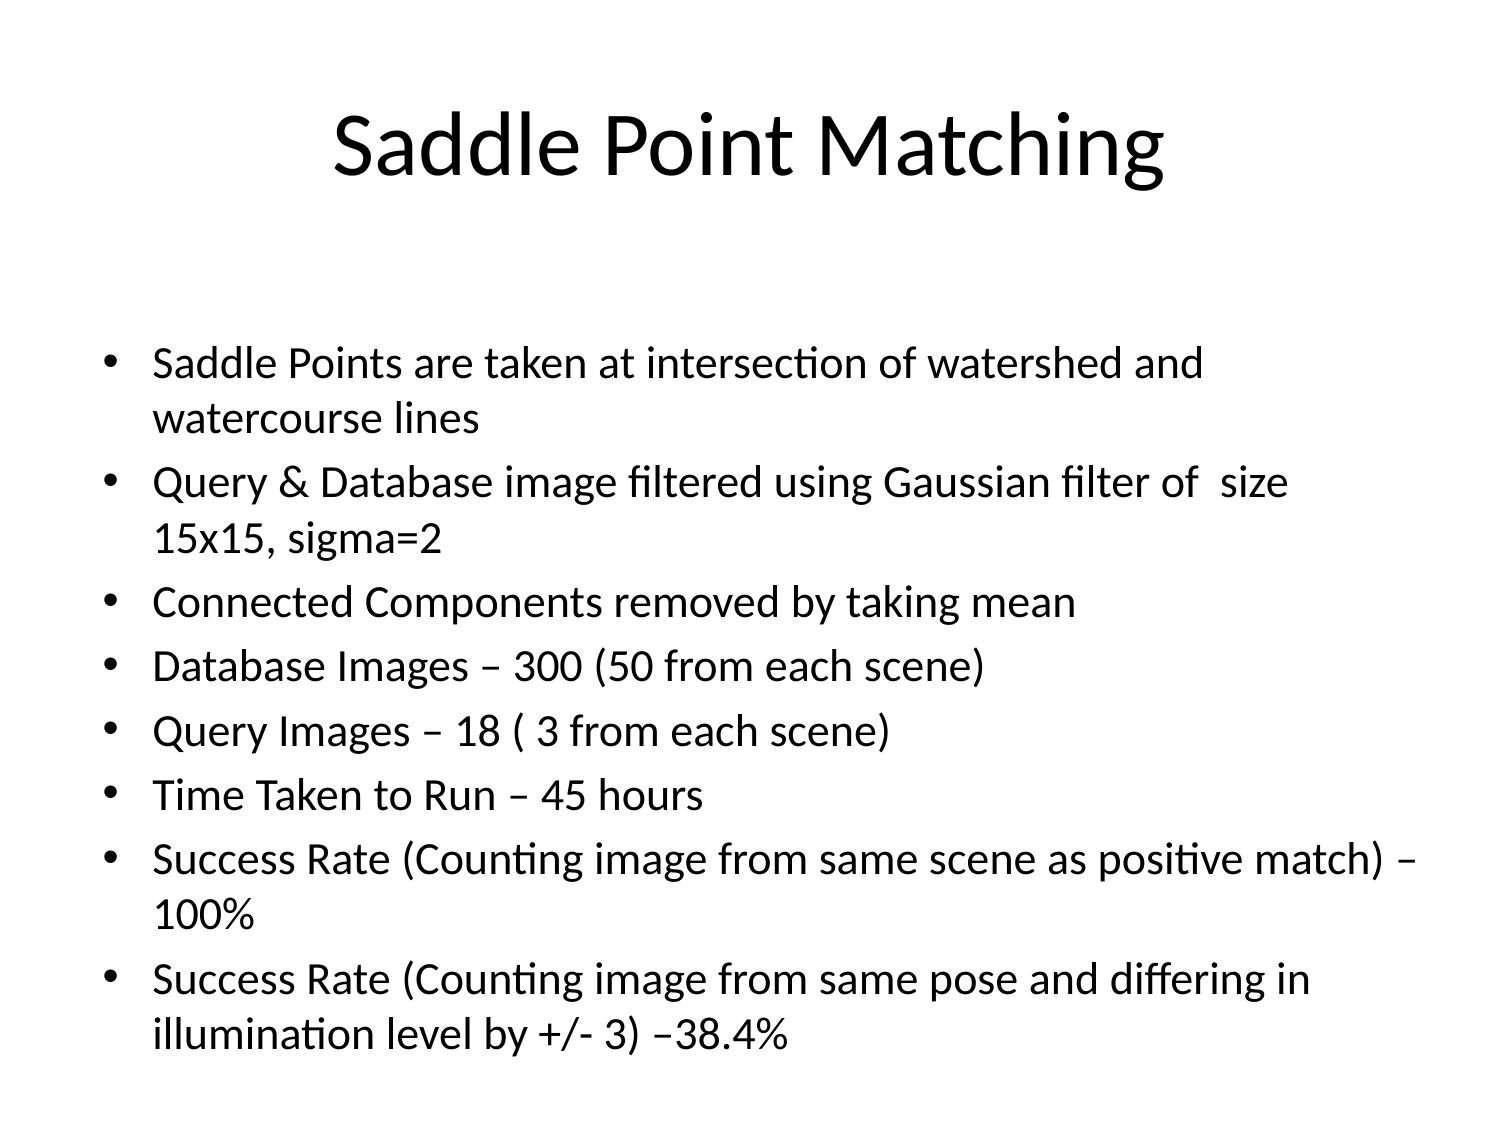

# Saddle Point Matching
Saddle Points are taken at intersection of watershed and watercourse lines
Query & Database image filtered using Gaussian filter of  size 15x15, sigma=2
Connected Components removed by taking mean
Database Images – 300 (50 from each scene)
Query Images – 18 ( 3 from each scene)
Time Taken to Run – 45 hours
Success Rate (Counting image from same scene as positive match) –100%
Success Rate (Counting image from same pose and differing in illumination level by +/- 3) –38.4%